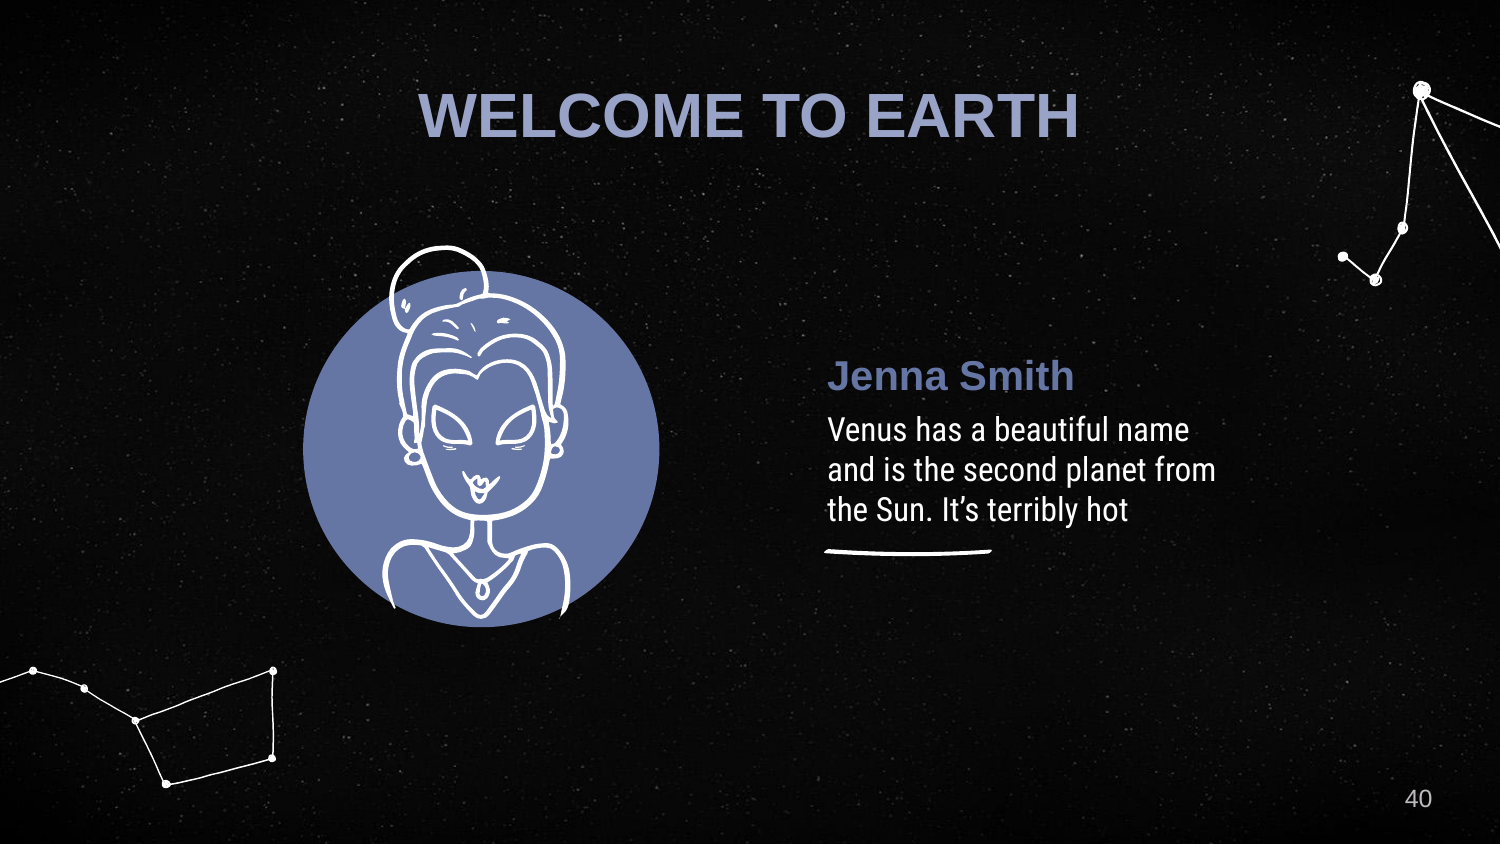

# WELCOME TO EARTH

Jenna Smith
Venus has a beautiful name and is the second planet from the Sun. It’s terribly hot

40